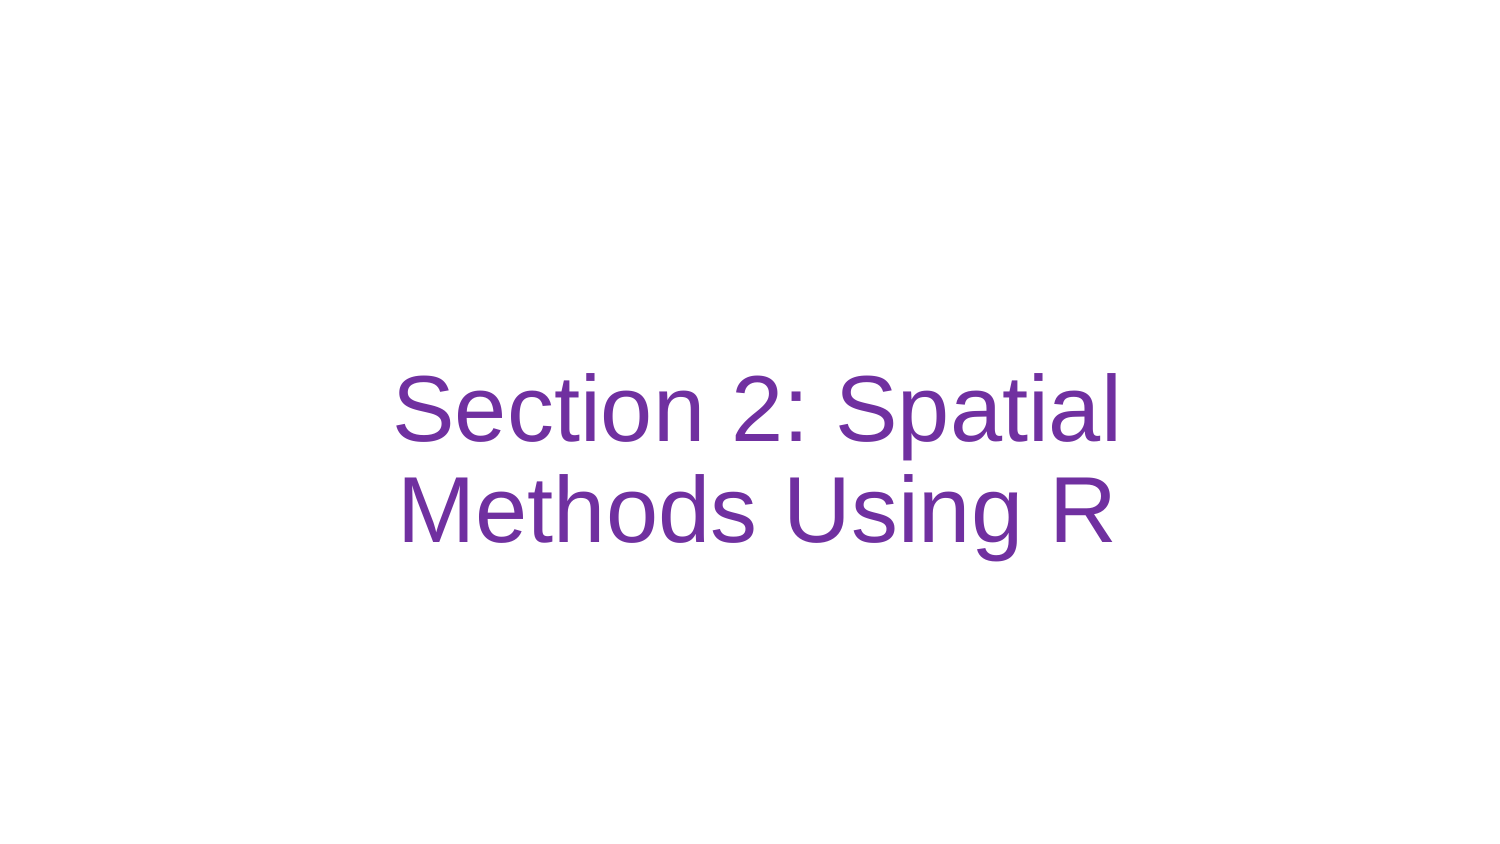

# Section 2: Spatial Methods Using R